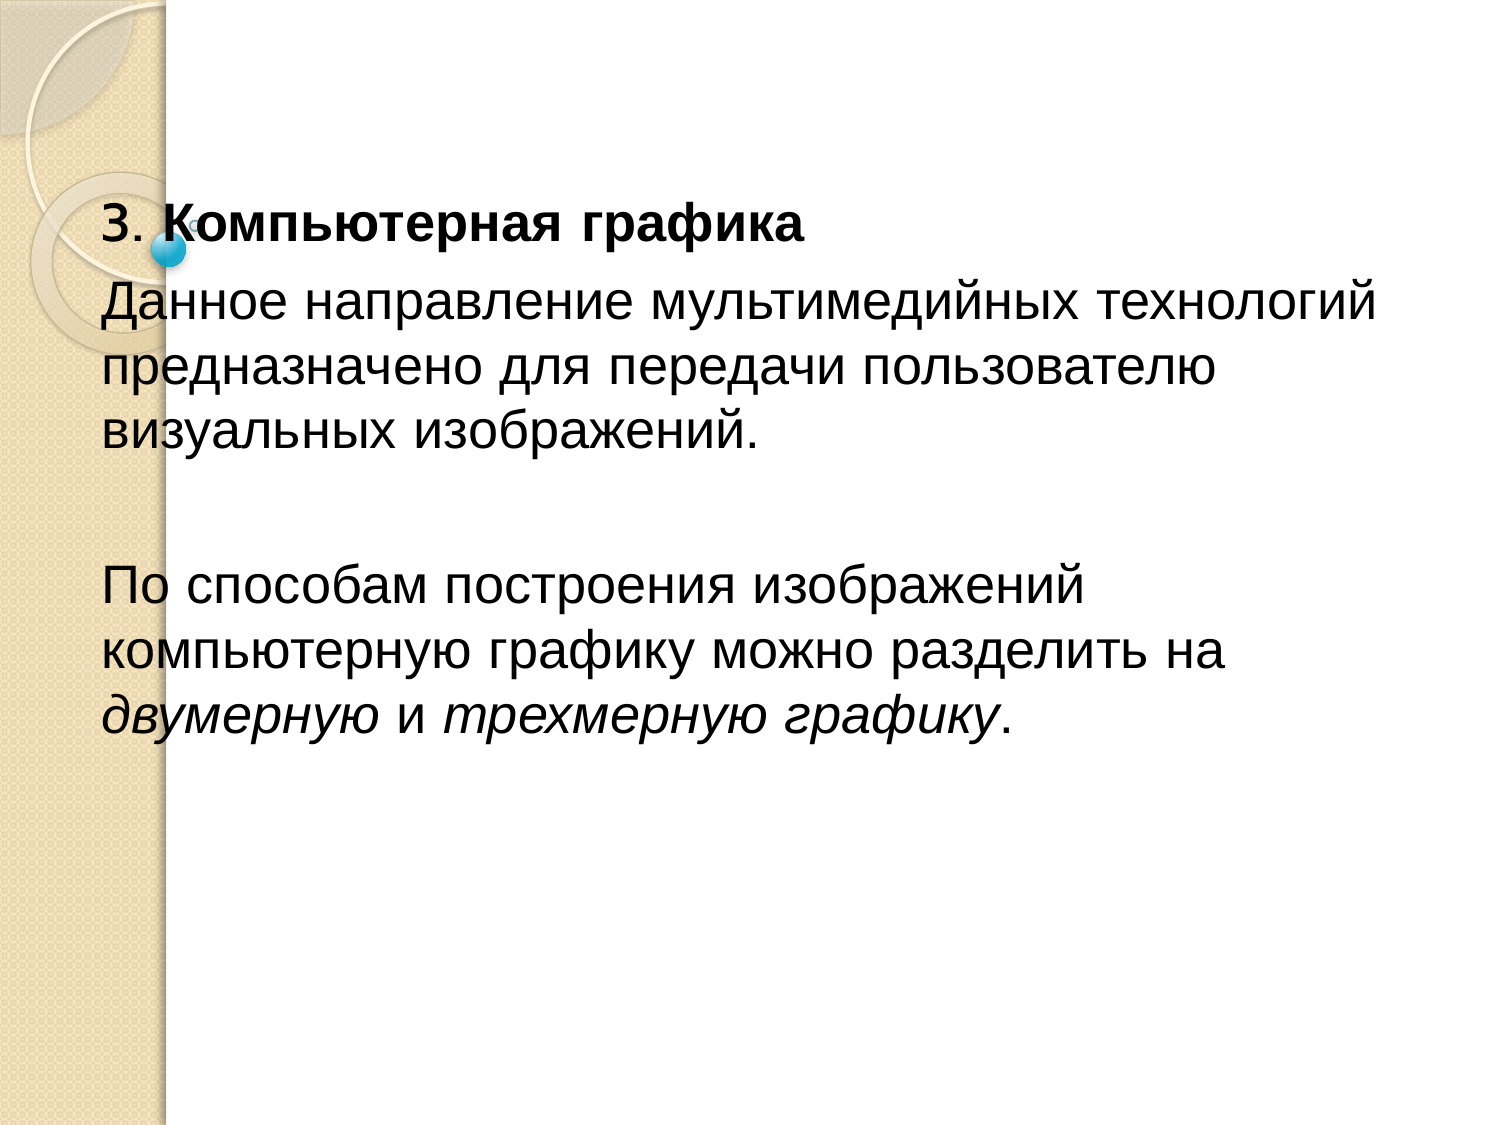

3. Компьютерная графика
Данное направление мультимедийных технологий предназначено для передачи пользователю визуальных изображений.

По способам построения изображений компьютерную графику можно разделить на двумерную и трехмерную графику.